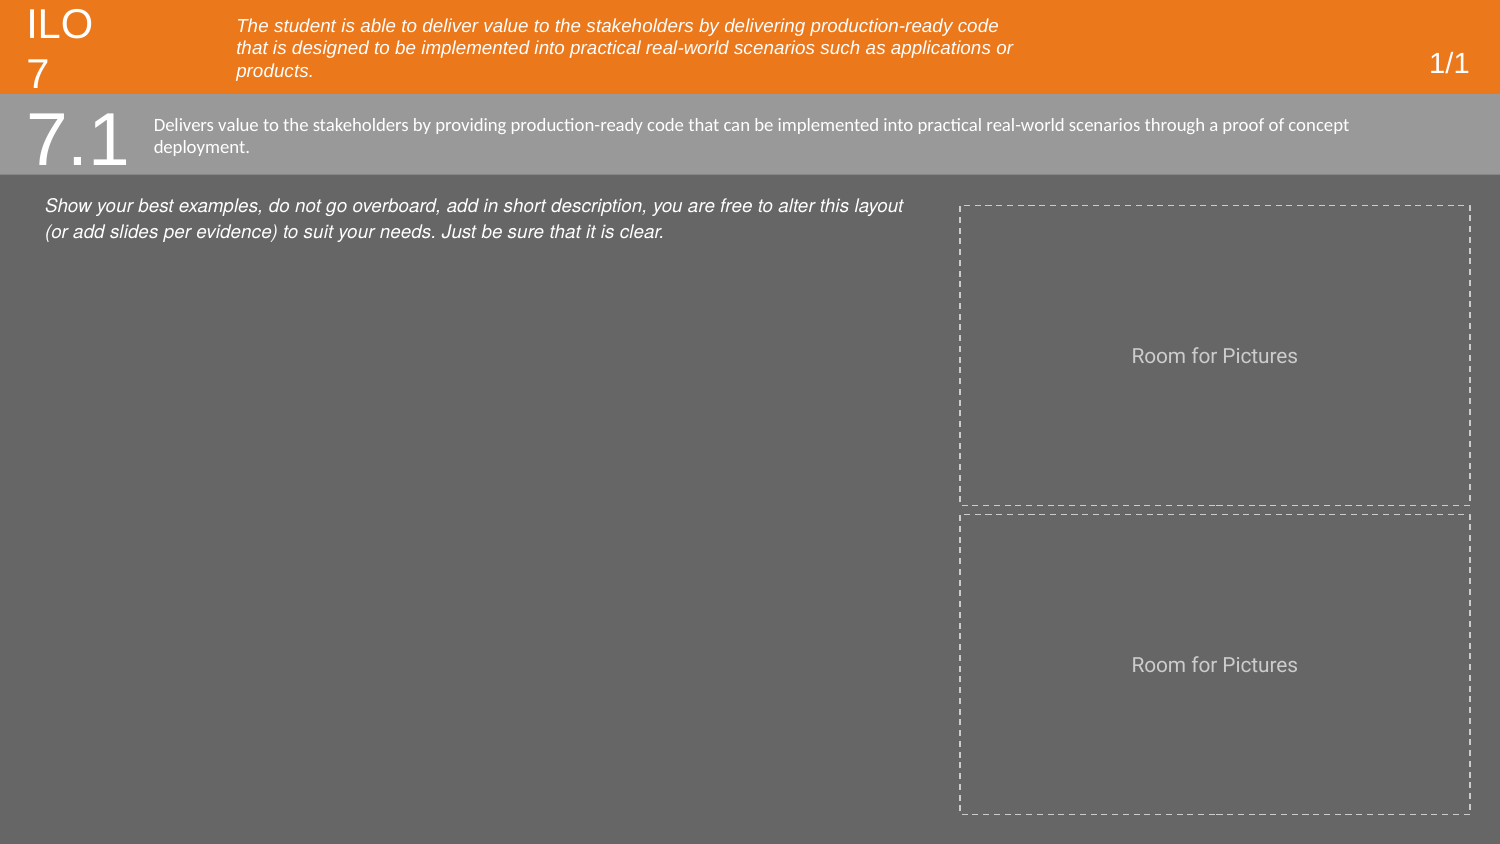

# ILO 7
The student is able to deliver value to the stakeholders by delivering production-ready code that is designed to be implemented into practical real-world scenarios such as applications or products.
1/1
7.1
Delivers value to the stakeholders by providing production-ready code that can be implemented into practical real-world scenarios through a proof of concept deployment.
Show your best examples, do not go overboard, add in short description, you are free to alter this layout (or add slides per evidence) to suit your needs. Just be sure that it is clear.